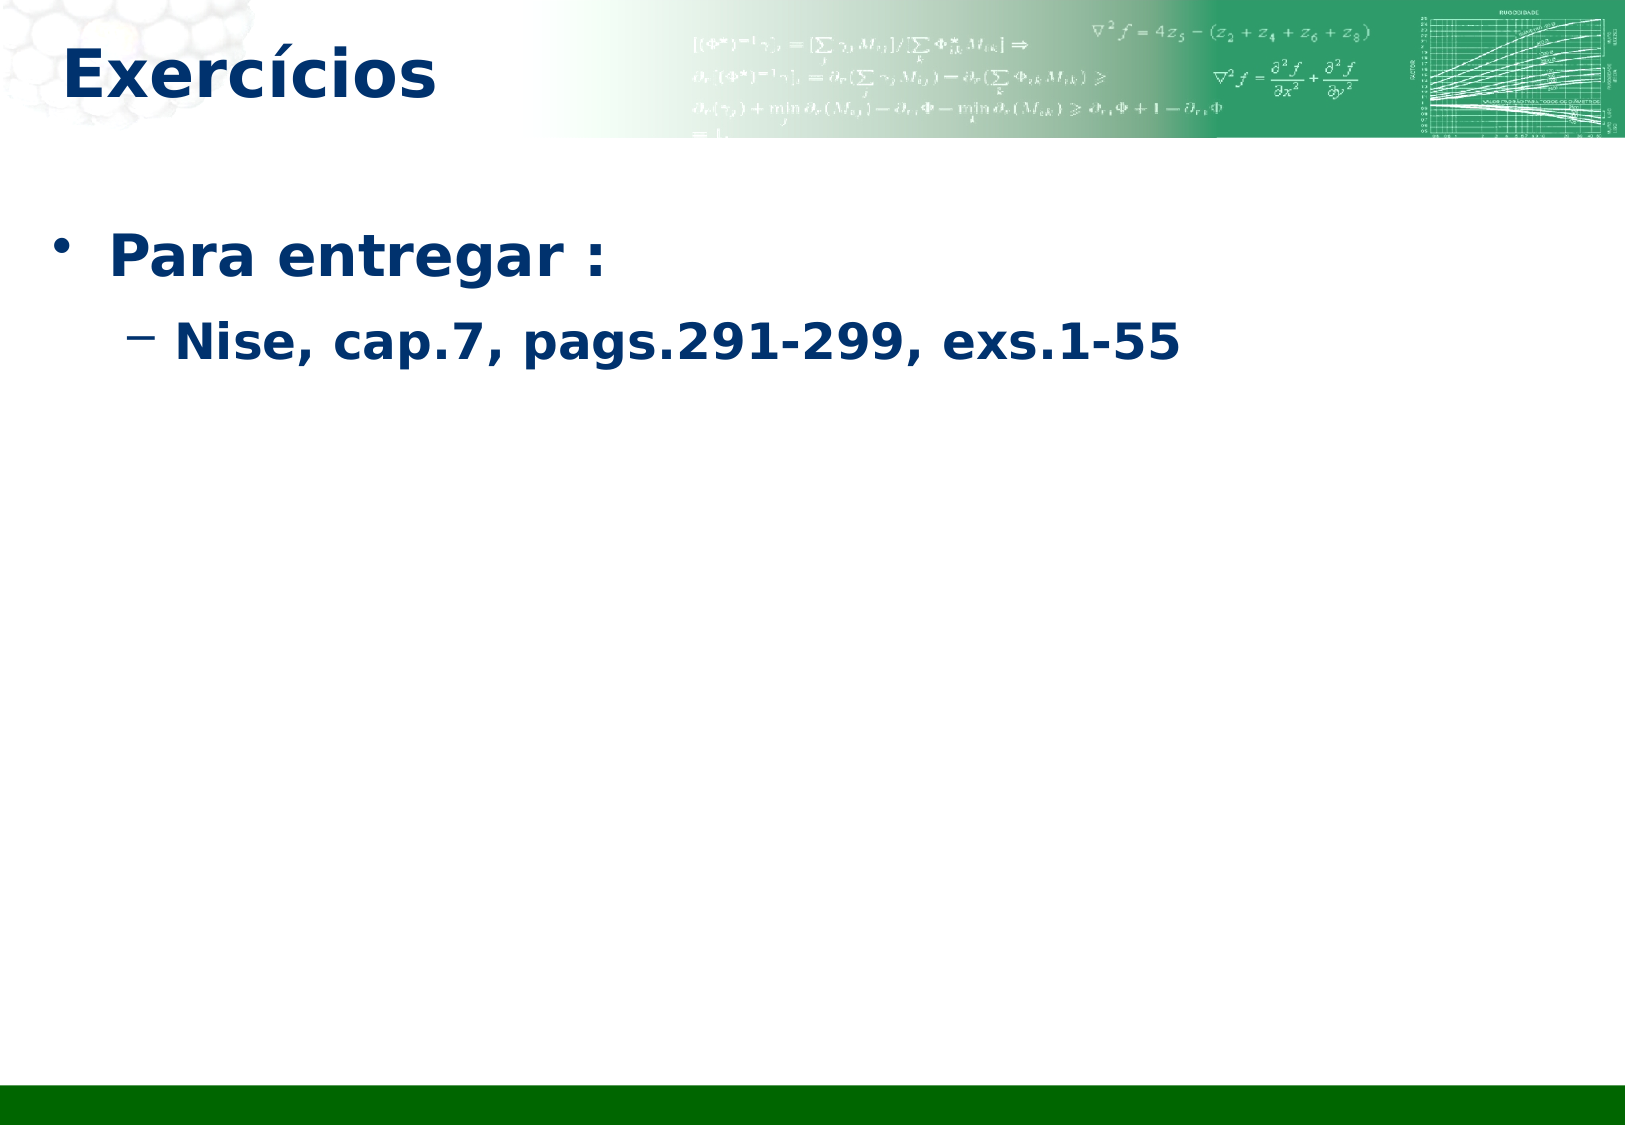

# Exercícios
Para entregar :
Nise, cap.7, pags.291-299, exs.1-55